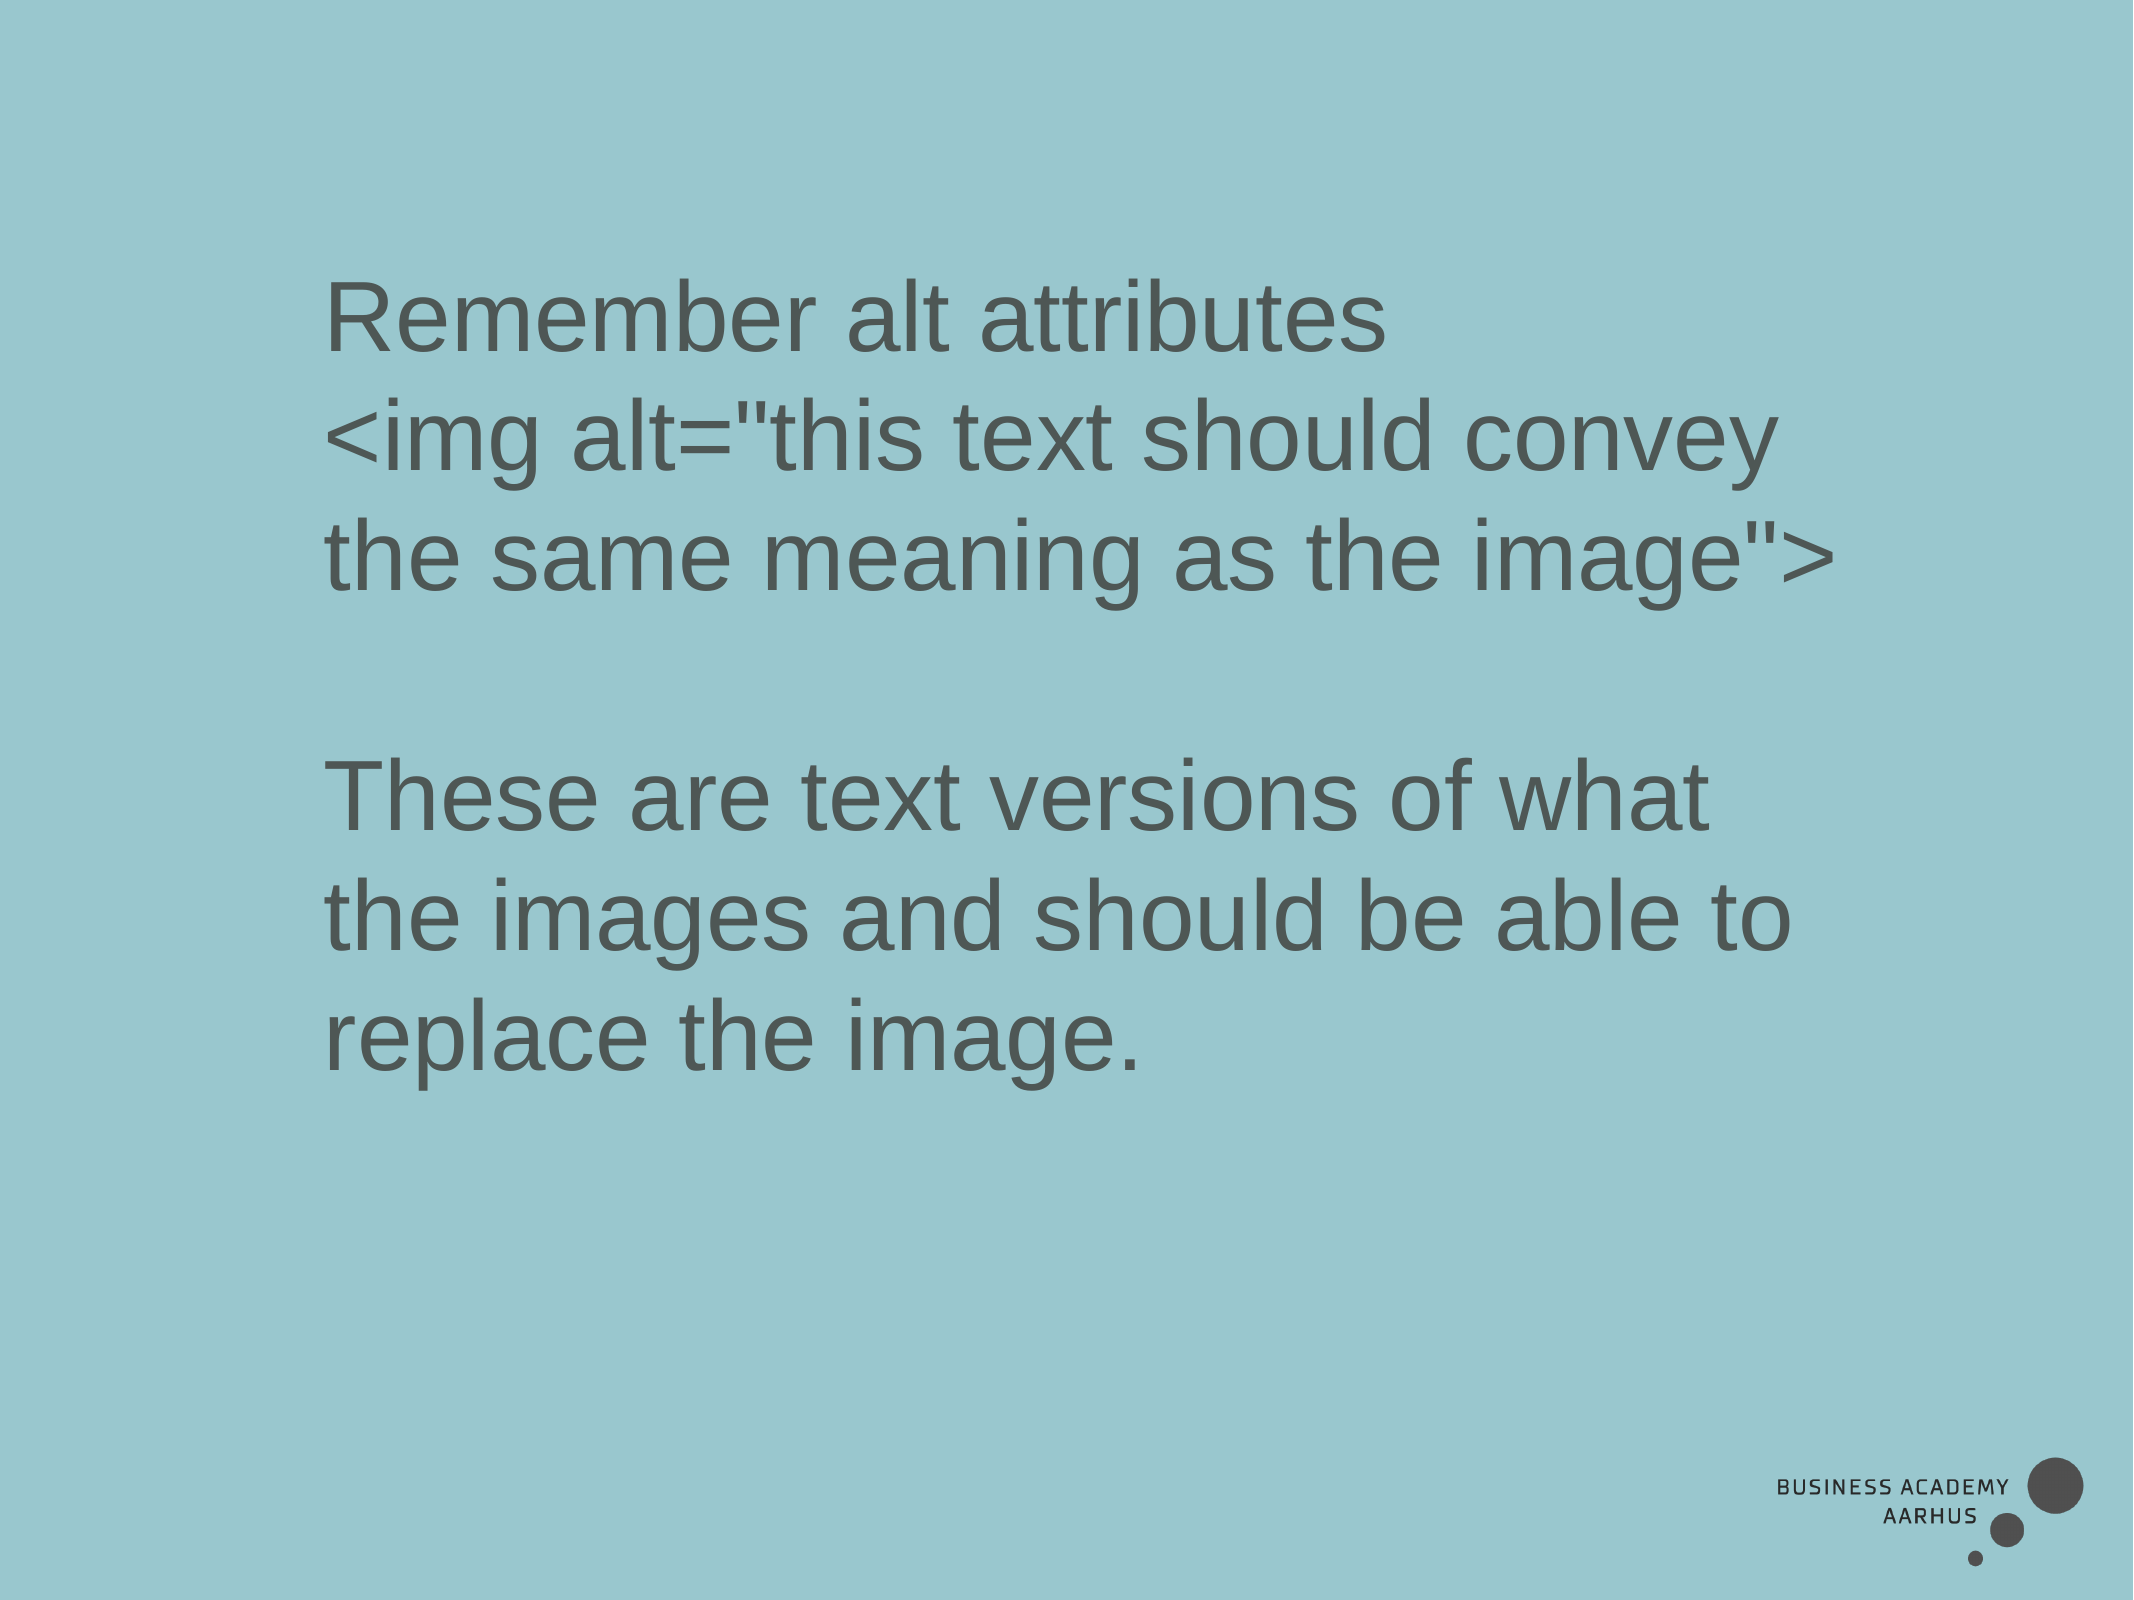

Remember alt attributes
<img alt="this text should convey
the same meaning as the image">

These are text versions of what
the images and should be able to
replace the image.